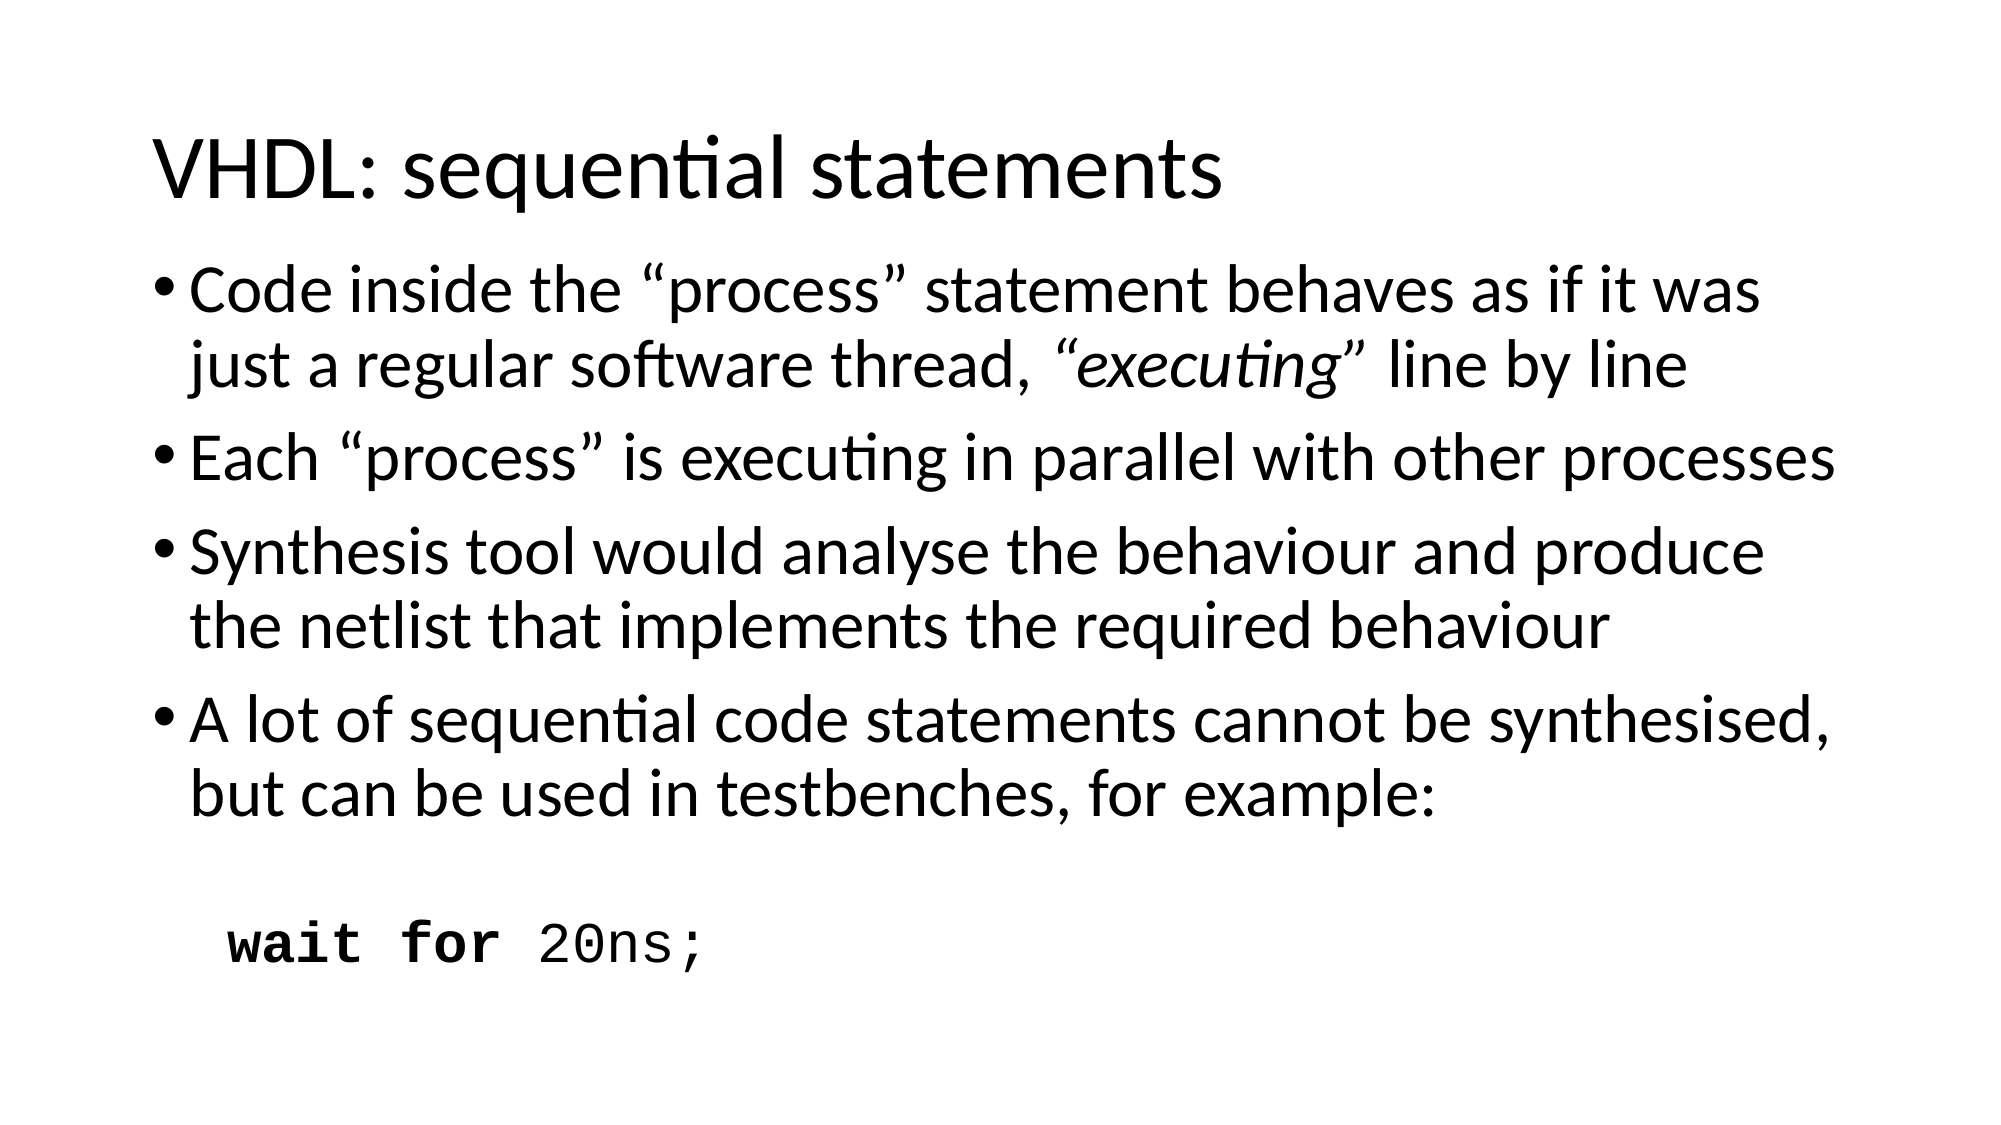

# VHDL: sequential statements
Code inside the “process” statement behaves as if it was just a regular software thread, “executing” line by line
Each “process” is executing in parallel with other processes
Synthesis tool would analyse the behaviour and produce the netlist that implements the required behaviour
A lot of sequential code statements cannot be synthesised, but can be used in testbenches, for example:

	wait for 20ns;